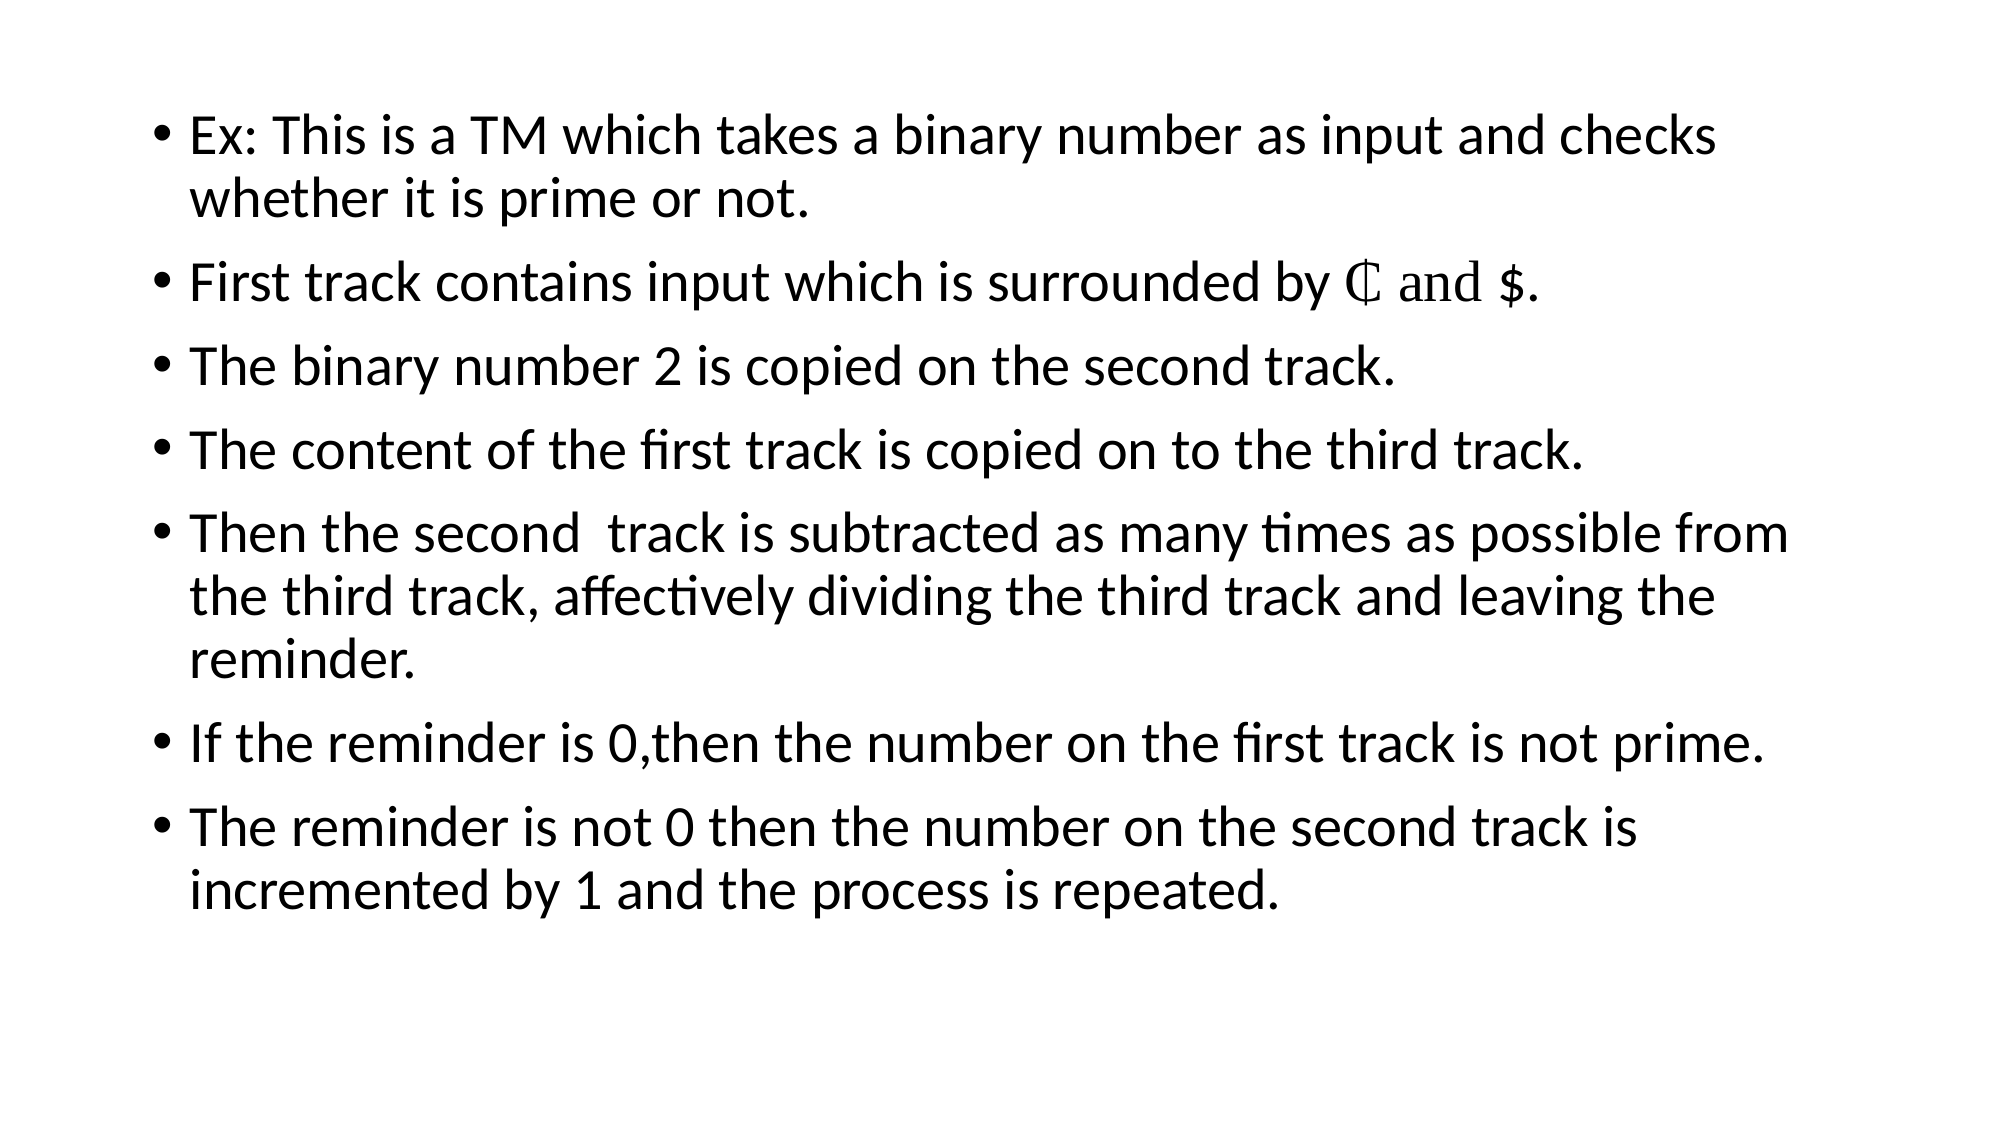

Ex: This is a TM which takes a binary number as input and checks whether it is prime or not.
First track contains input which is surrounded by ₵ and $.
The binary number 2 is copied on the second track.
The content of the first track is copied on to the third track.
Then the second  track is subtracted as many times as possible from the third track, affectively dividing the third track and leaving the reminder.
If the reminder is 0,then the number on the first track is not prime.
The reminder is not 0 then the number on the second track is incremented by 1 and the process is repeated.